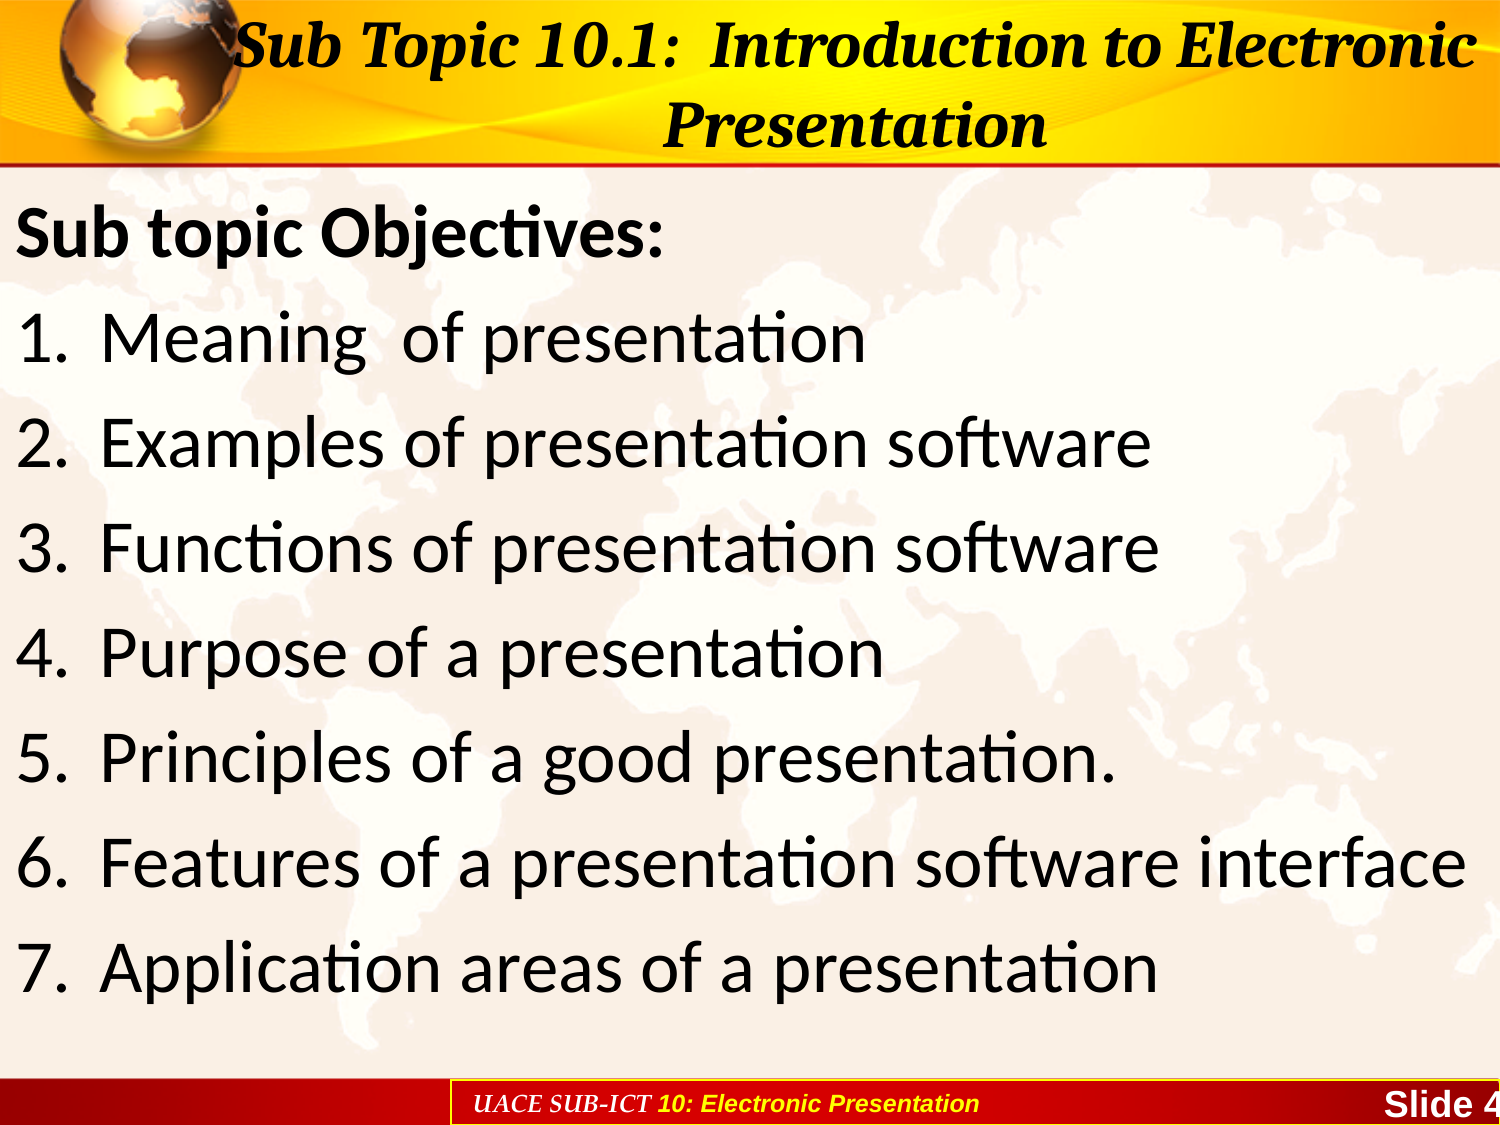

# Sub Topic 10.1:  Introduction to Electronic Presentation
Sub topic Objectives:
Meaning  of presentation
Examples of presentation software
Functions of presentation software
Purpose of a presentation
Principles of a good presentation.
Features of a presentation software interface
Application areas of a presentation